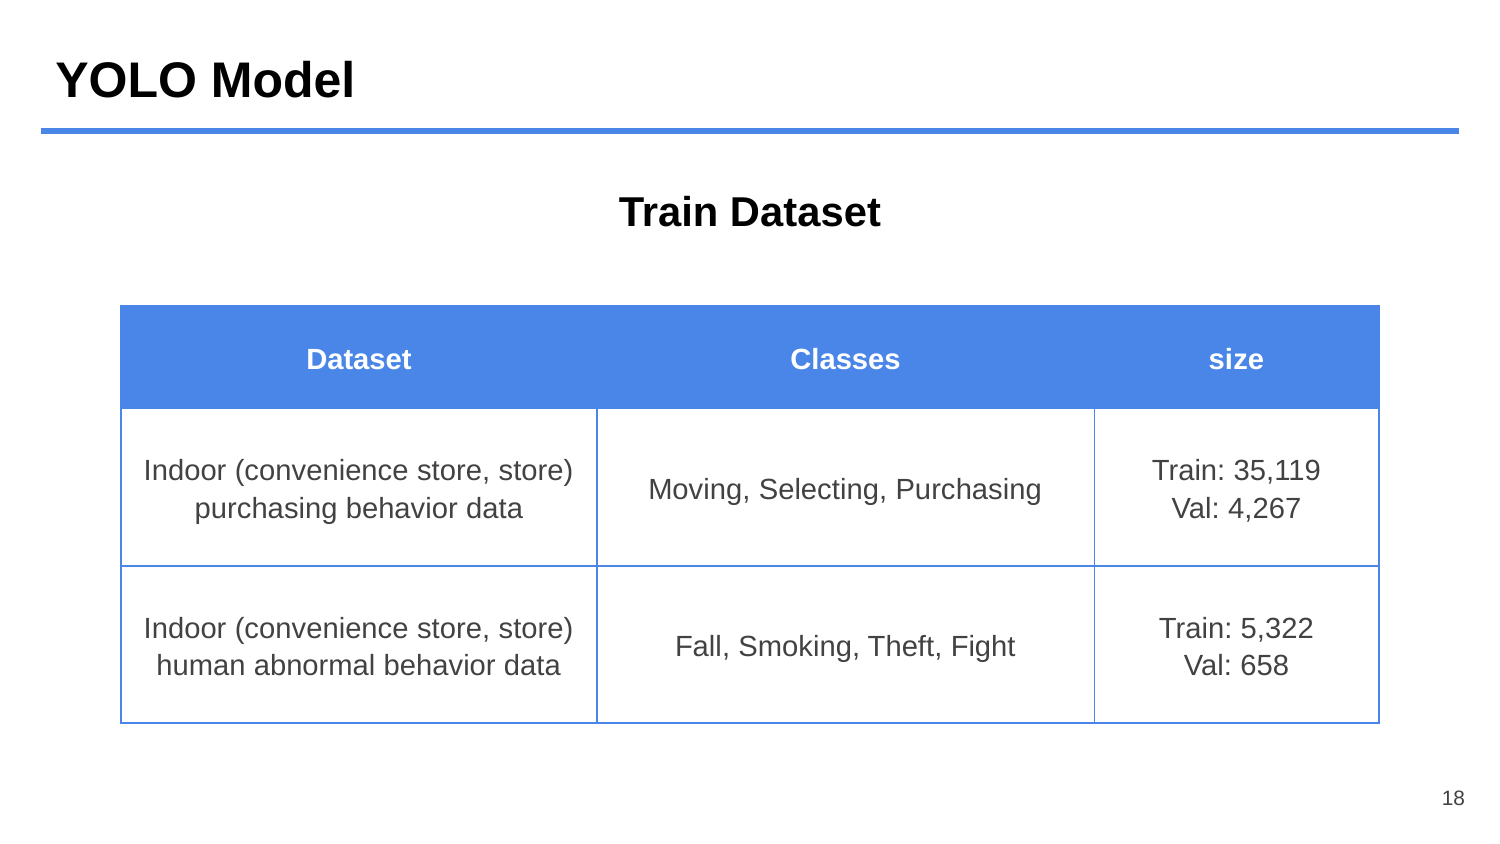

YOLO Model
Train Dataset
| Dataset | Classes | size |
| --- | --- | --- |
| Indoor (convenience store, store) purchasing behavior data | Moving, Selecting, Purchasing | Train: 35,119 Val: 4,267 |
| Indoor (convenience store, store) human abnormal behavior data | Fall, Smoking, Theft, Fight | Train: 5,322 Val: 658 |
18